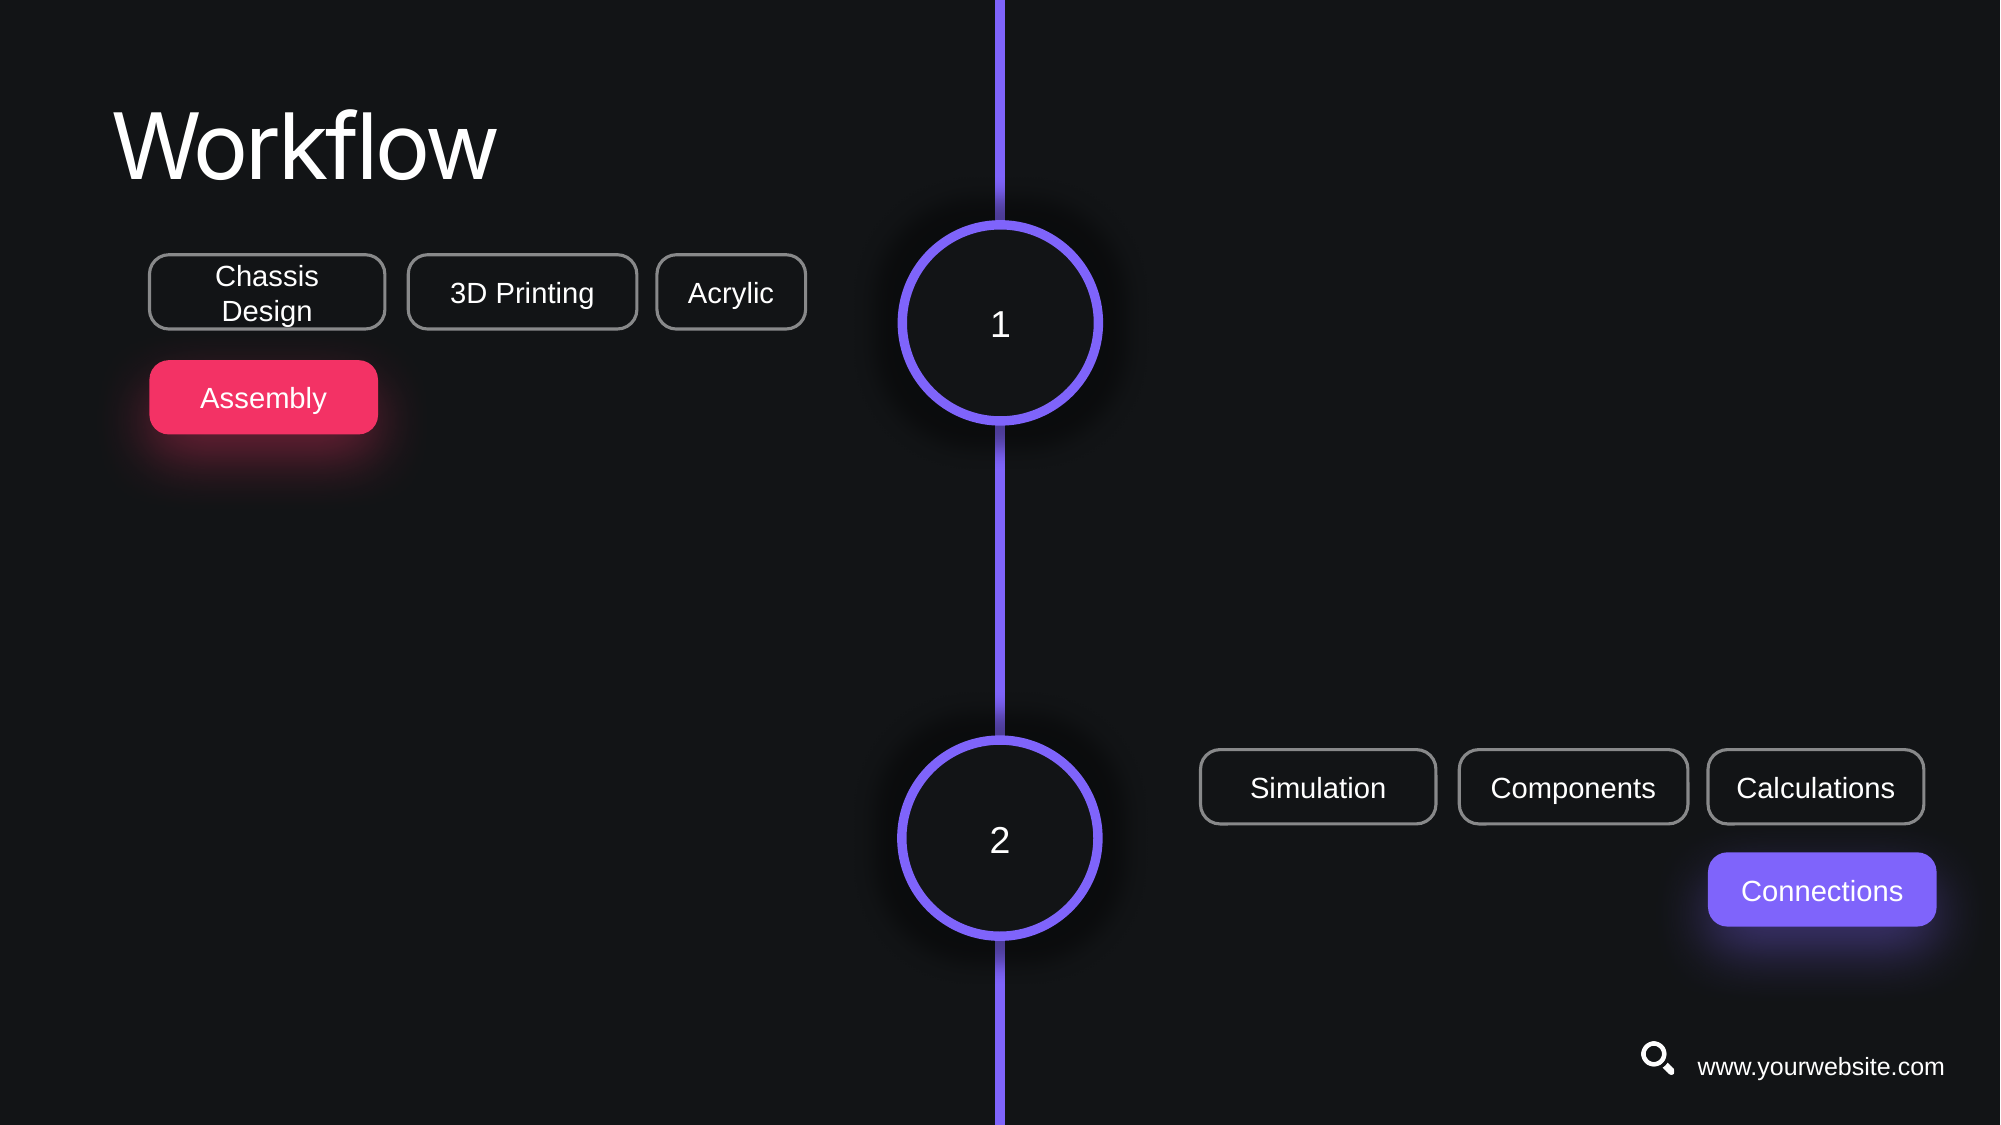

Workflow
1
Chassis Design
3D Printing
Acrylic
Assembly
2
Simulation
Components
Calculations
Connections